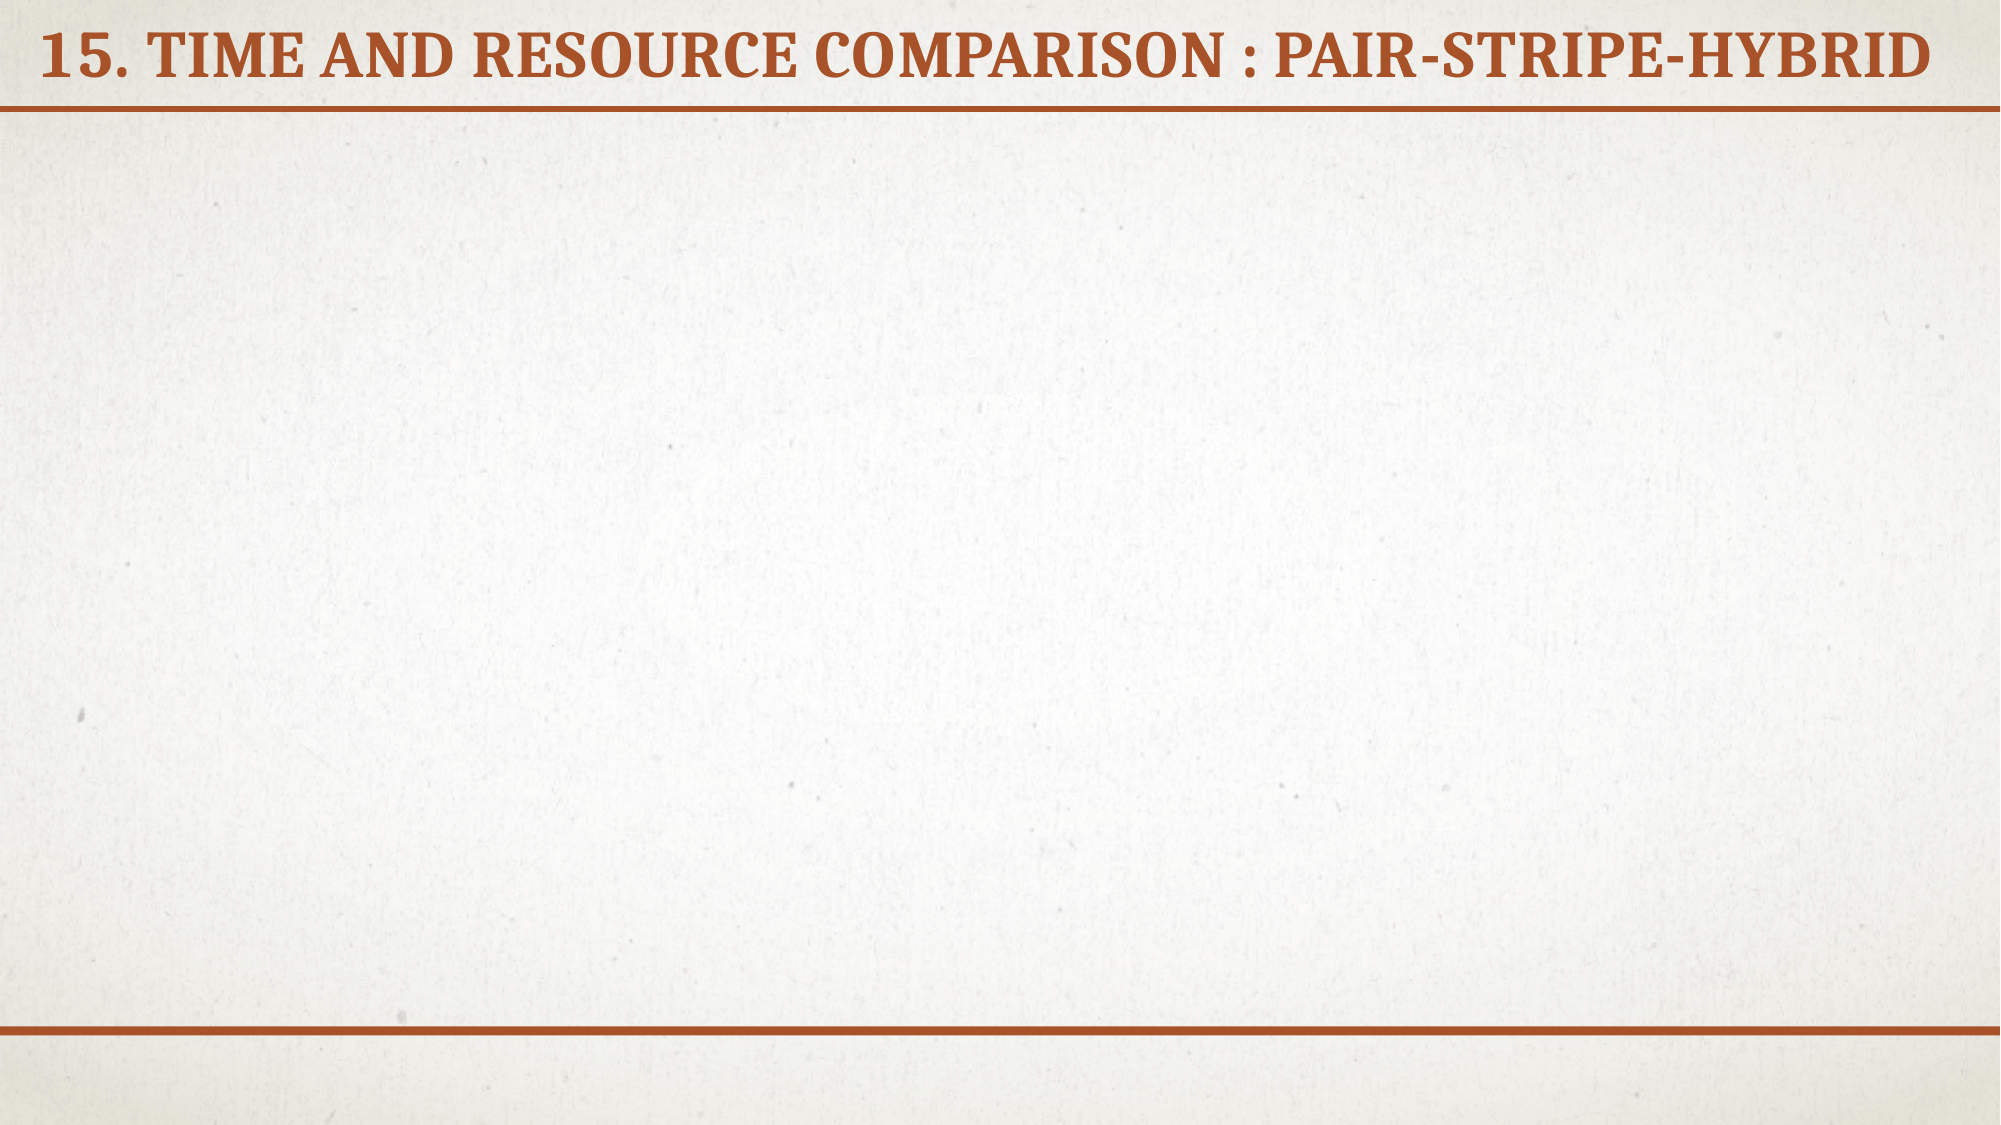

# 15. Time and resource comparison : Pair-Stripe-Hybrid